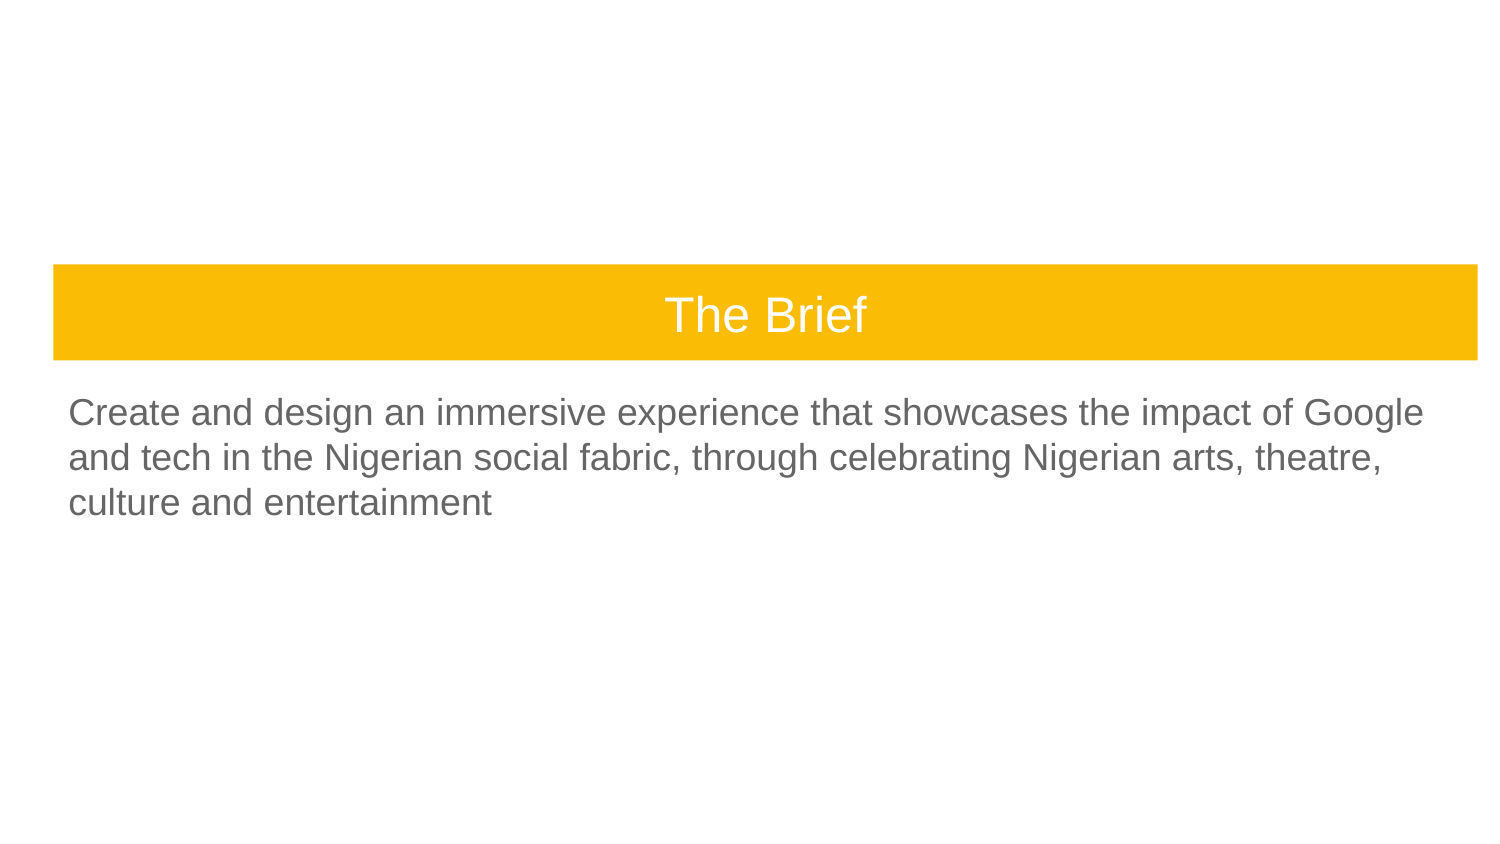

The Brief
Create and design an immersive experience that showcases the impact of Google and tech in the Nigerian social fabric, through celebrating Nigerian arts, theatre, culture and entertainment